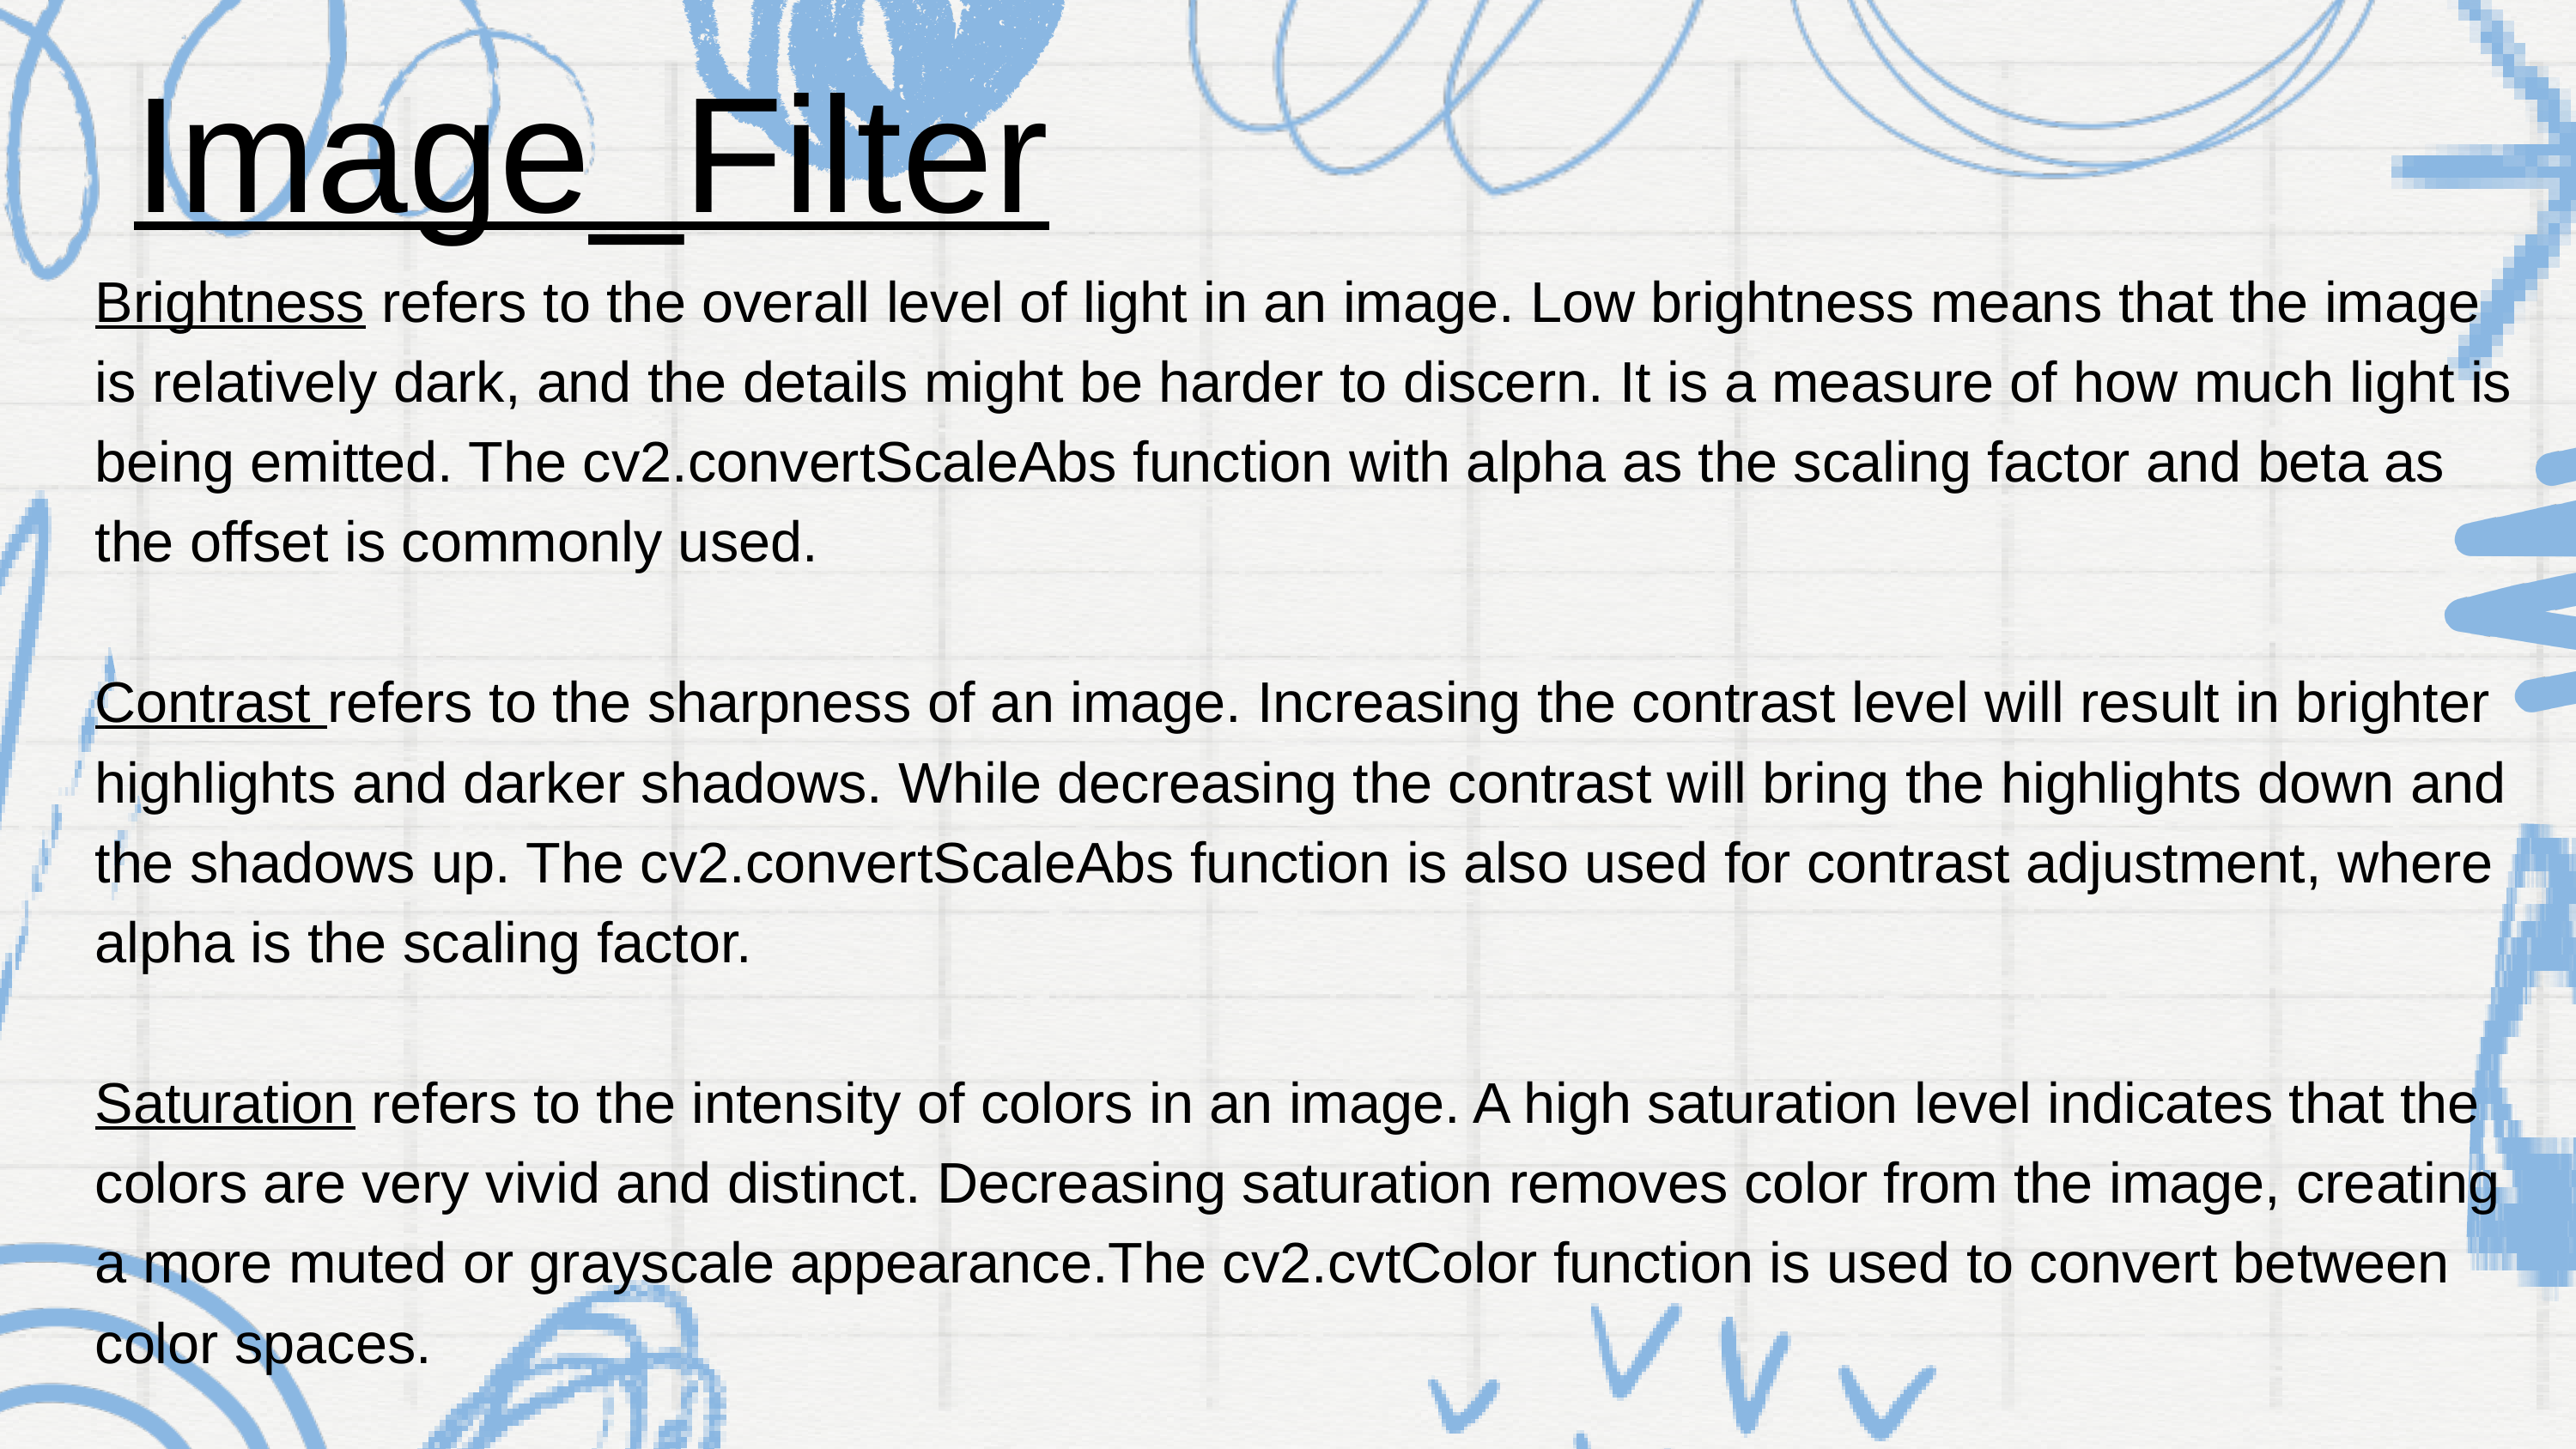

Image_Filter
Brightness refers to the overall level of light in an image. Low brightness means that the image is relatively dark, and the details might be harder to discern. It is a measure of how much light is being emitted. The cv2.convertScaleAbs function with alpha as the scaling factor and beta as the offset is commonly used.

Contrast refers to the sharpness of an image. Increasing the contrast level will result in brighter highlights and darker shadows. While decreasing the contrast will bring the highlights down and the shadows up. The cv2.convertScaleAbs function is also used for contrast adjustment, where alpha is the scaling factor.

Saturation refers to the intensity of colors in an image. A high saturation level indicates that the colors are very vivid and distinct. Decreasing saturation removes color from the image, creating a more muted or grayscale appearance.The cv2.cvtColor function is used to convert between color spaces.